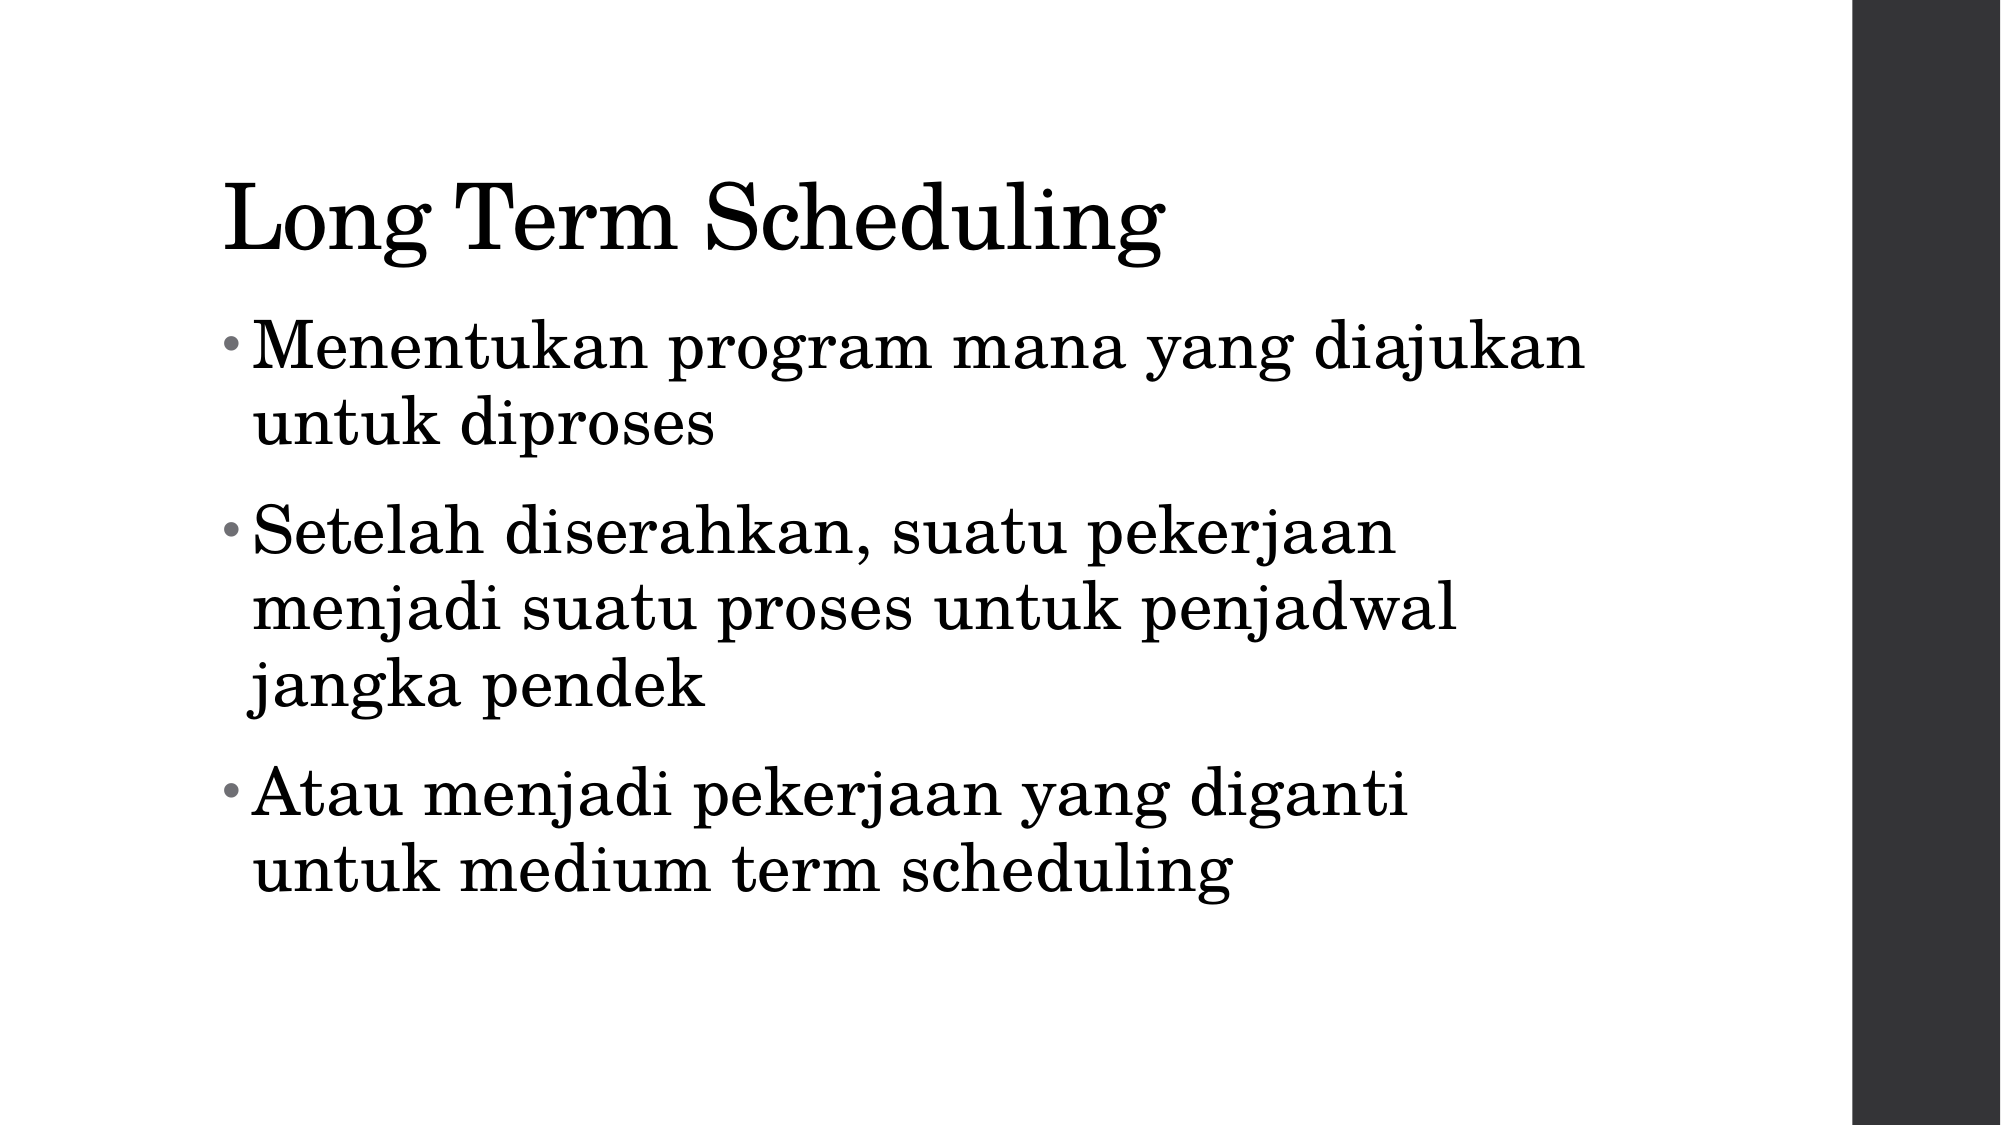

# Long Term Scheduling
Menentukan program mana yang diajukan untuk diproses
Setelah diserahkan, suatu pekerjaan menjadi suatu proses untuk penjadwal jangka pendek
Atau menjadi pekerjaan yang diganti untuk medium term scheduling